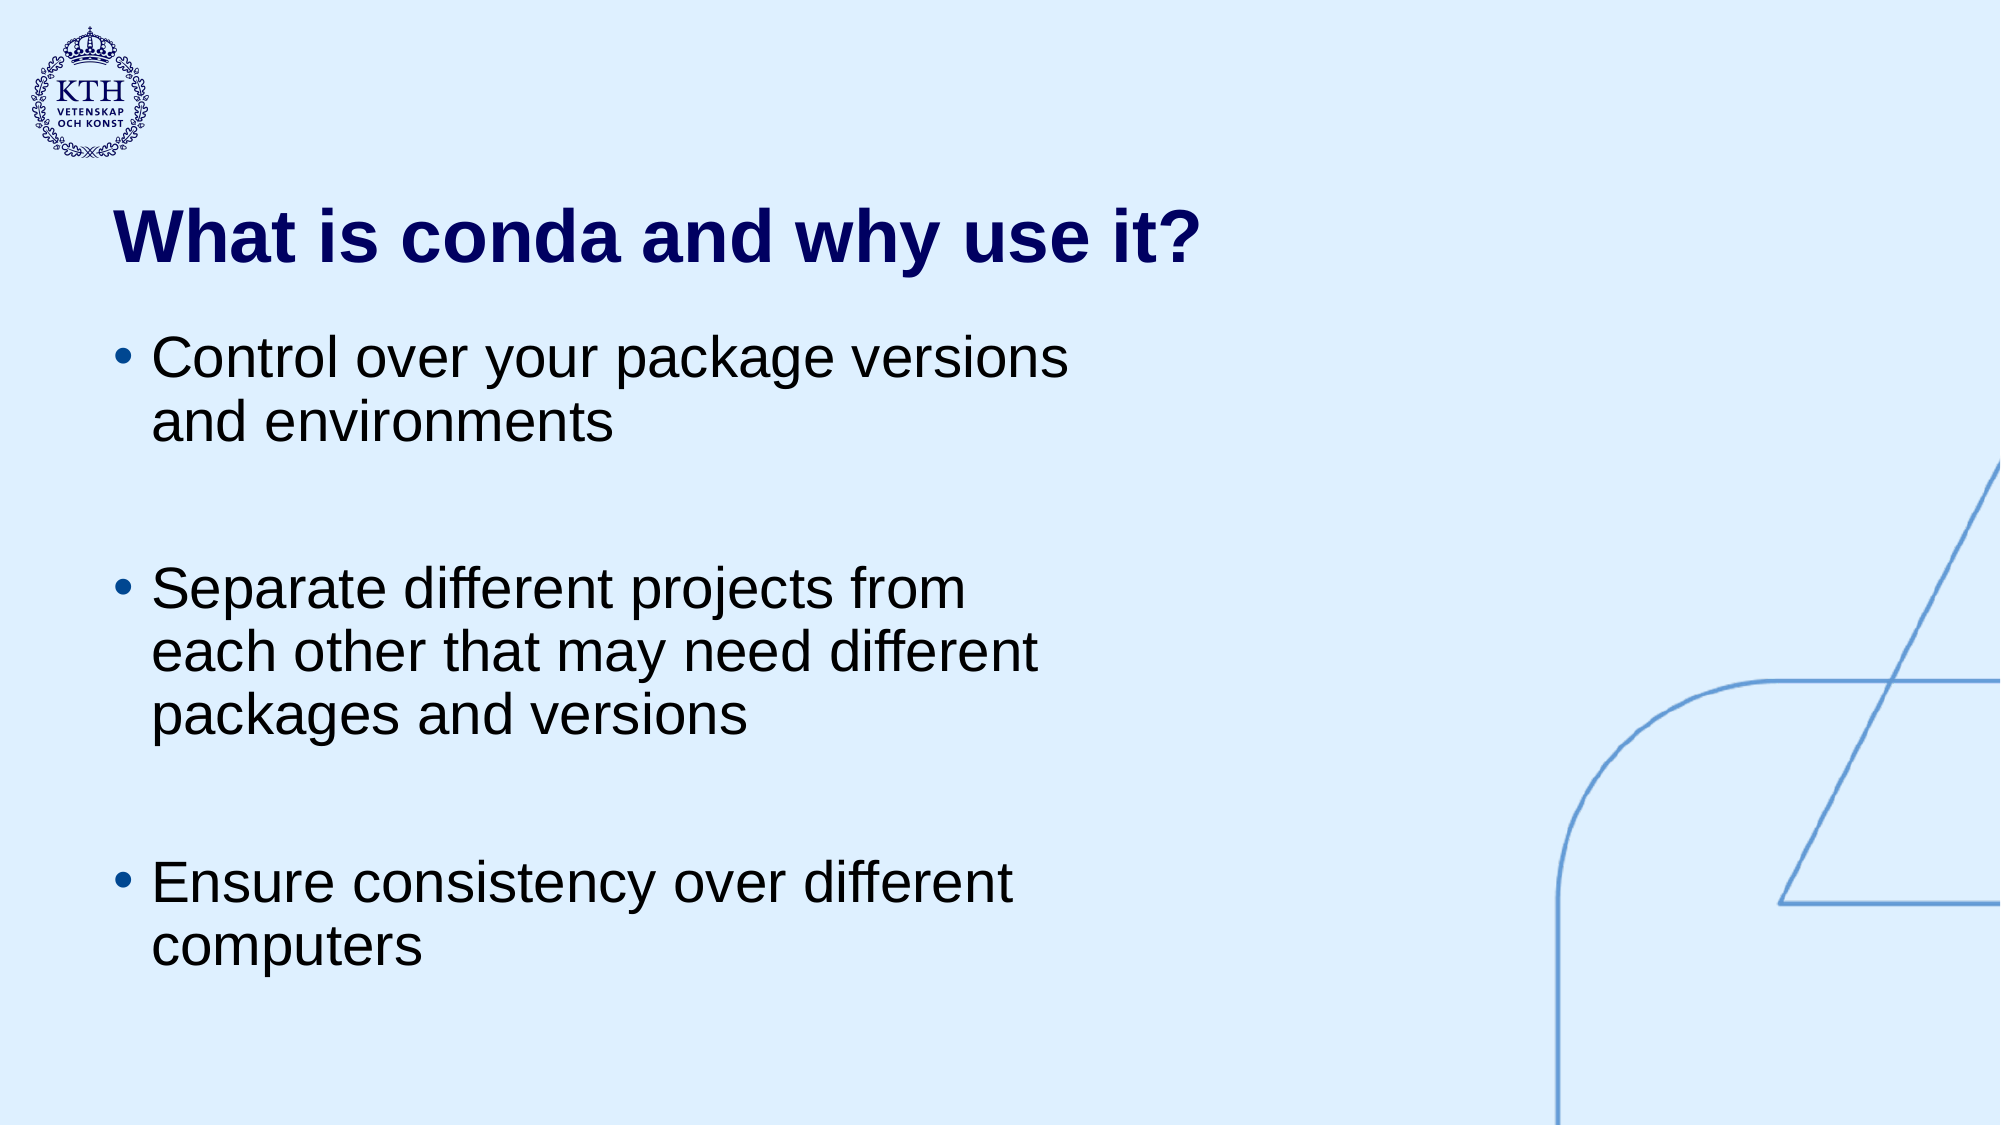

# What is conda and why use it?
Control over your package versions and environments

Separate different projects from each other that may need different packages and versions

Ensure consistency over different computers